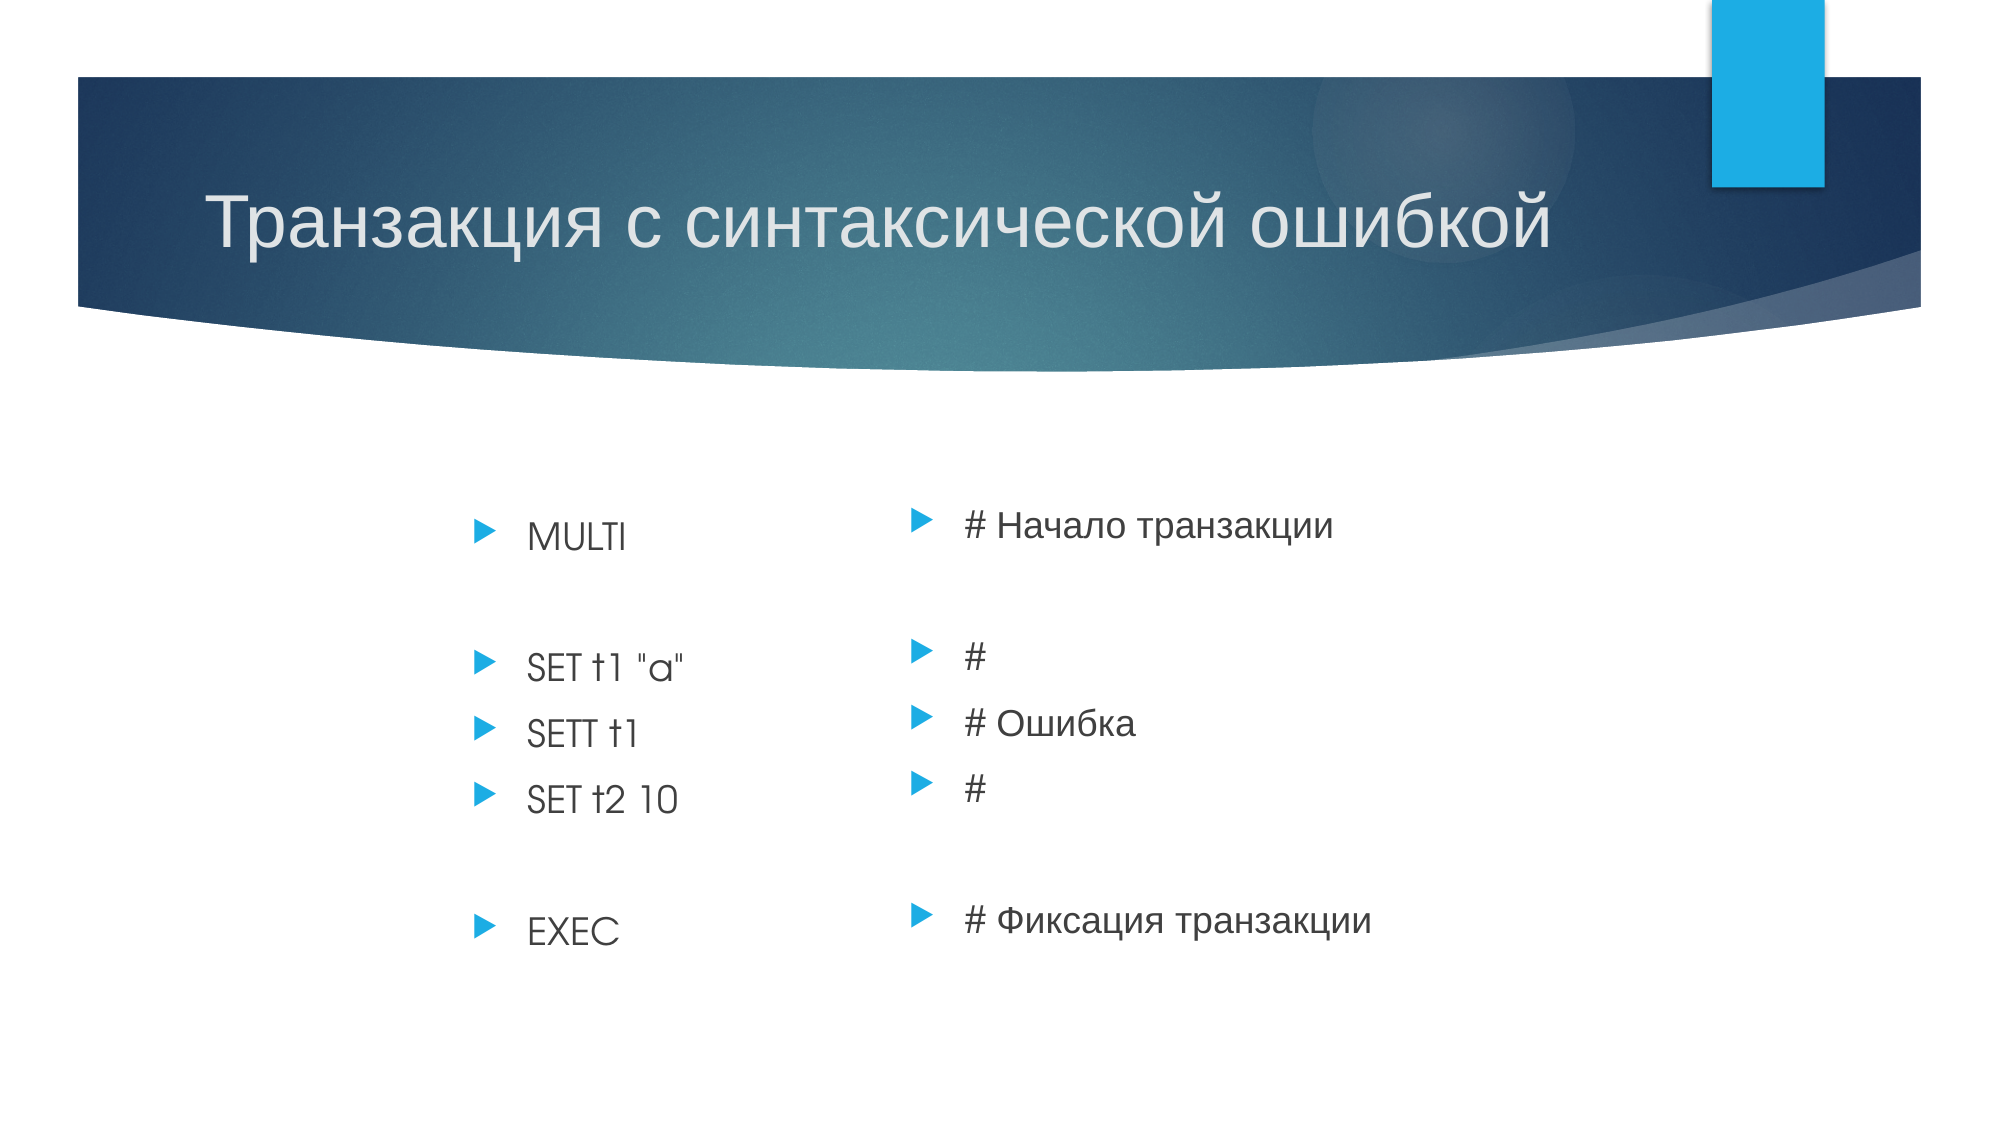

# Транзакция с синтаксической ошибкой
# Начало транзакции

#
# Ошибка
#

# Фиксация транзакции

MULTI

SET t1 "a"
SETT t1
SET t2 10

EXEC